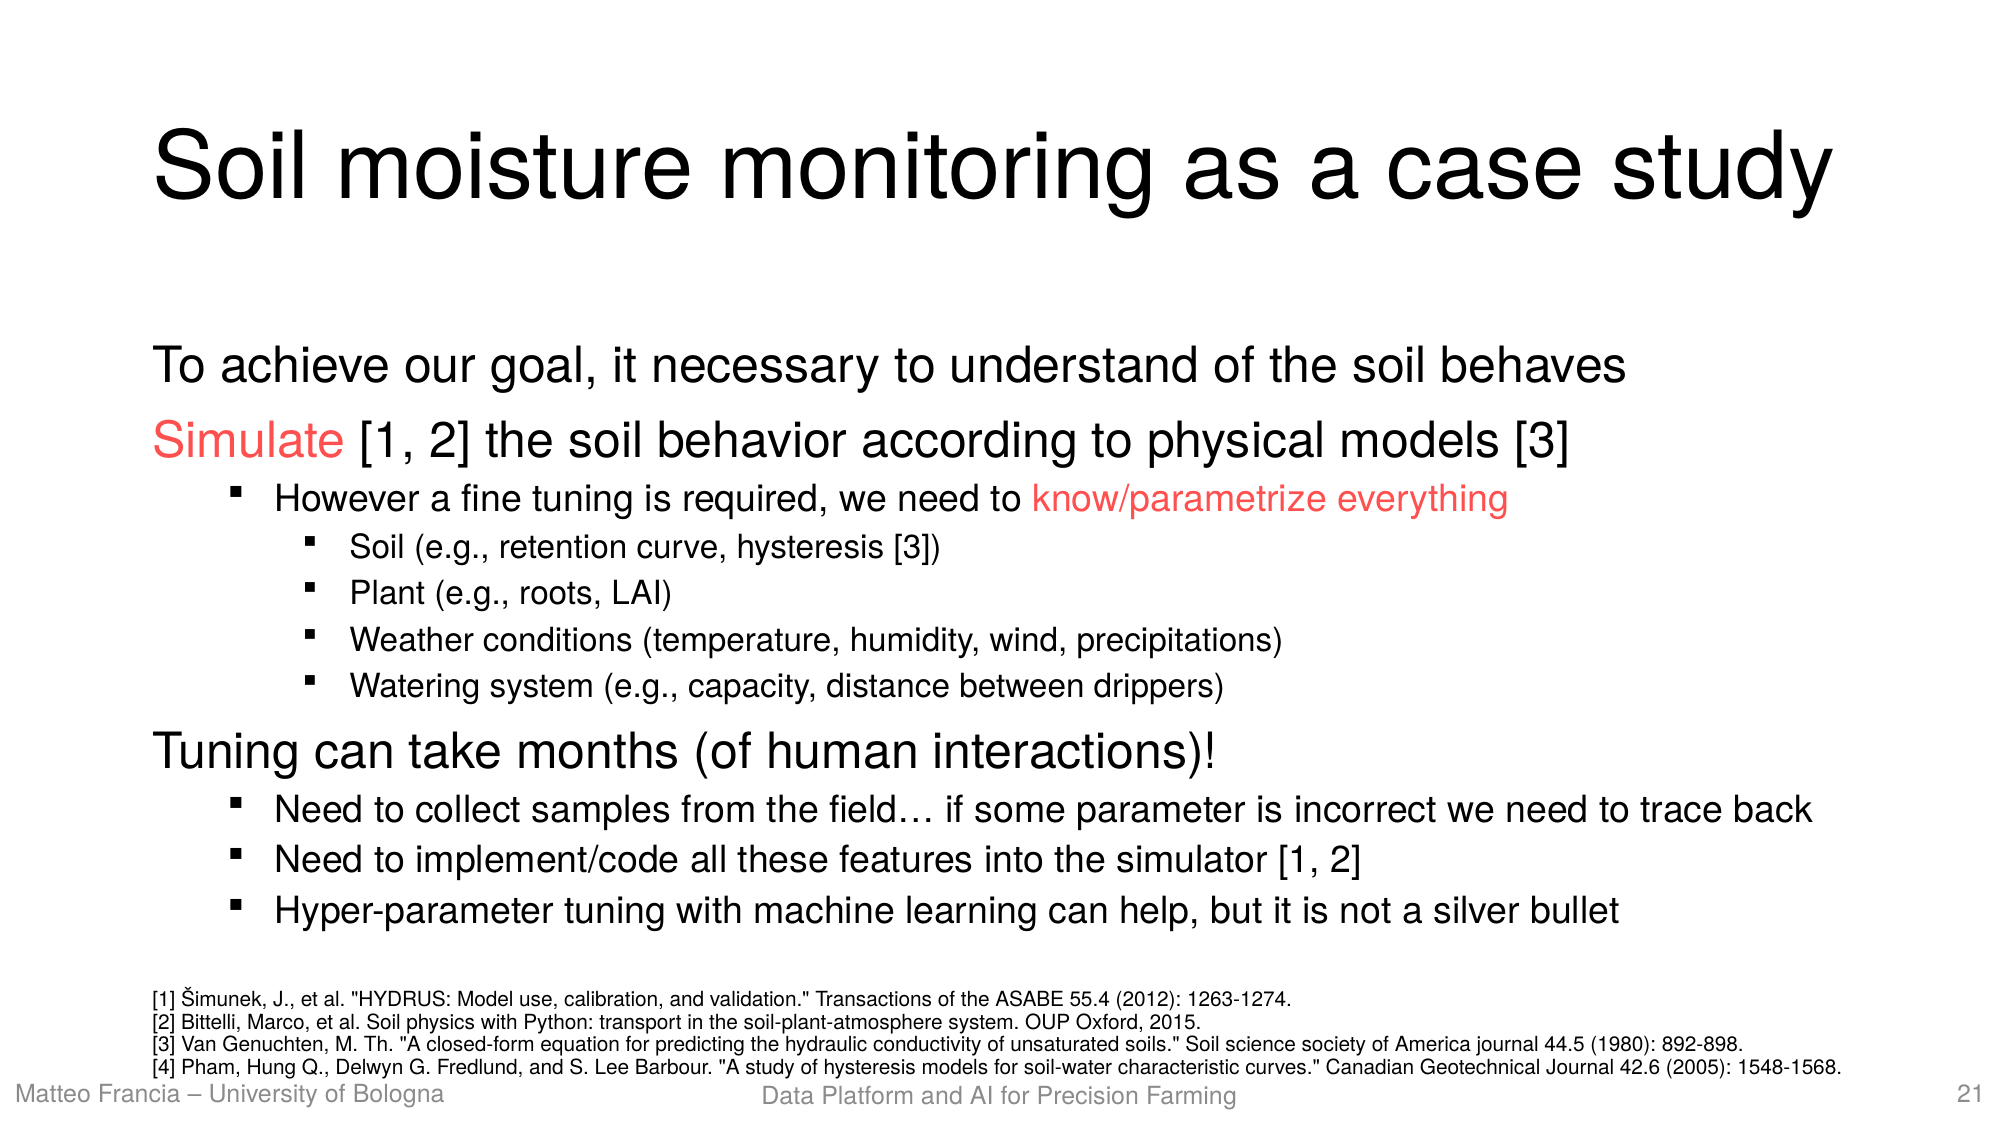

# Soil moisture monitoring as a case study
To achieve our goal, it necessary to understand of the soil behaves
Simulate [1, 2] the soil behavior according to physical models [3]
However a fine tuning is required, we need to know/parametrize everything
Soil (e.g., retention curve, hysteresis [3])
Plant (e.g., roots, LAI)
Weather conditions (temperature, humidity, wind, precipitations)
Watering system (e.g., capacity, distance between drippers)
Tuning can take months (of human interactions)!
Need to collect samples from the field… if some parameter is incorrect we need to trace back
Need to implement/code all these features into the simulator [1, 2]
Hyper-parameter tuning with machine learning can help, but it is not a silver bullet
[1] Šimunek, J., et al. "HYDRUS: Model use, calibration, and validation." Transactions of the ASABE 55.4 (2012): 1263-1274.
[2] Bittelli, Marco, et al. Soil physics with Python: transport in the soil-plant-atmosphere system. OUP Oxford, 2015.
[3] Van Genuchten, M. Th. "A closed‐form equation for predicting the hydraulic conductivity of unsaturated soils." Soil science society of America journal 44.5 (1980): 892-898.
[4] Pham, Hung Q., Delwyn G. Fredlund, and S. Lee Barbour. "A study of hysteresis models for soil-water characteristic curves." Canadian Geotechnical Journal 42.6 (2005): 1548-1568.
21
Matteo Francia – University of Bologna